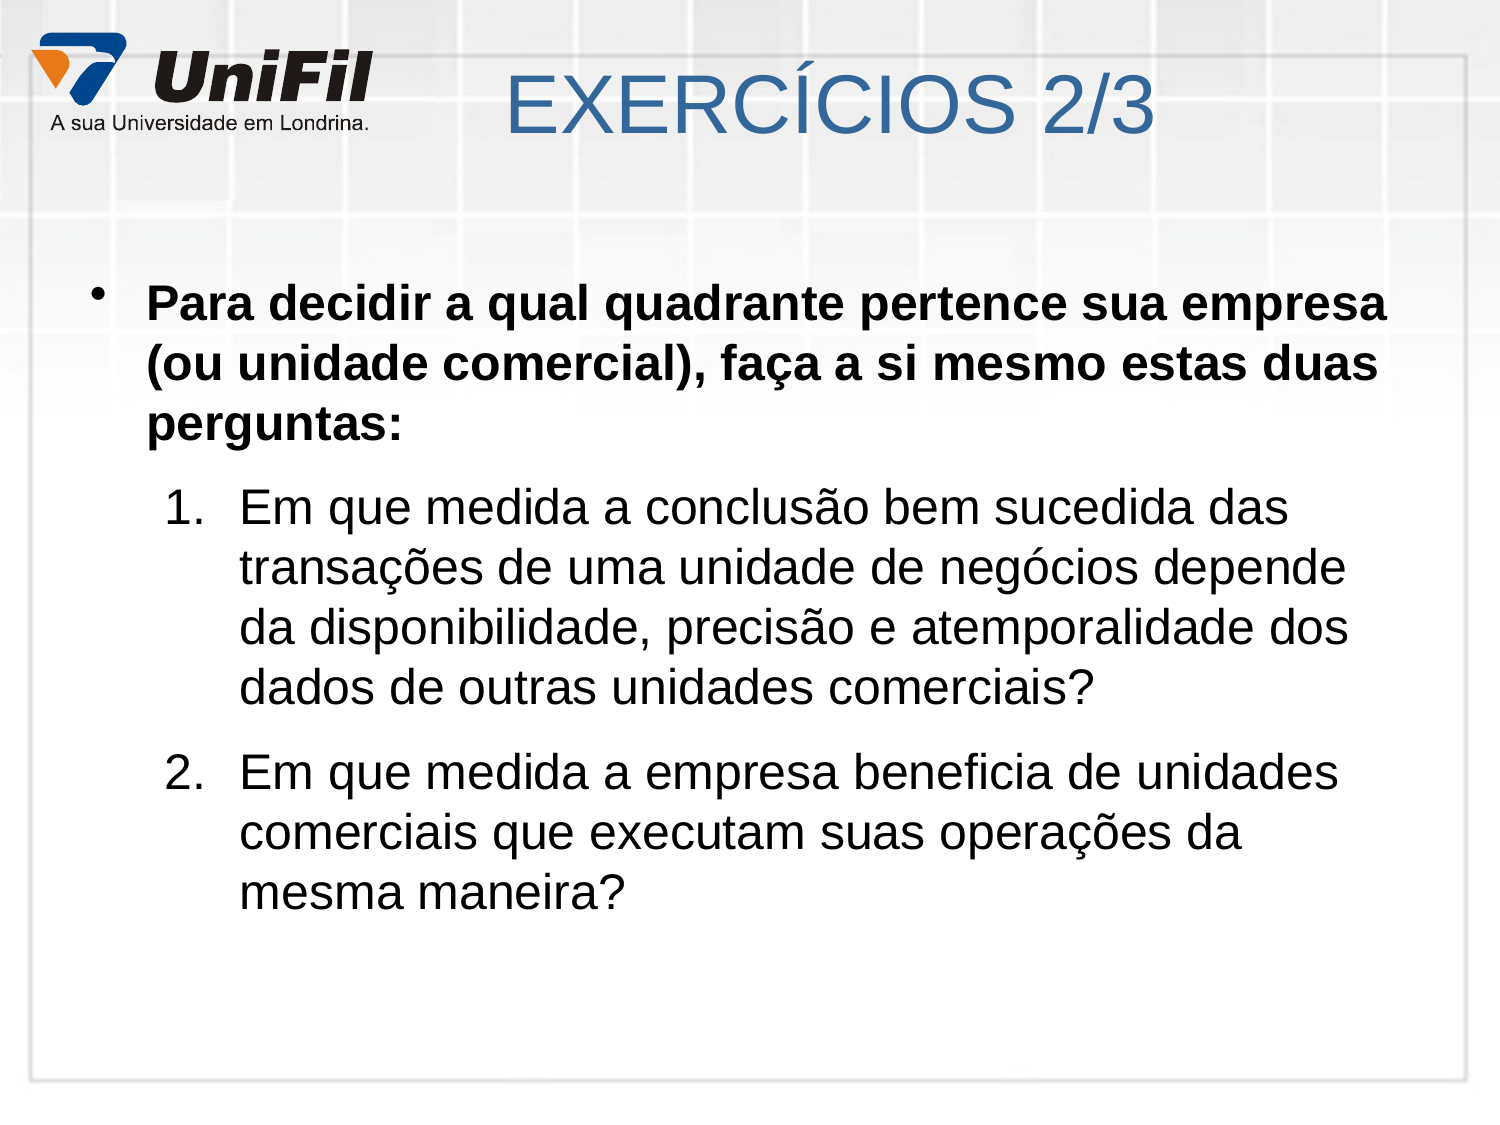

# EXERCÍCIOS 2/3
Para decidir a qual quadrante pertence sua empresa (ou unidade comercial), faça a si mesmo estas duas perguntas:
Em que medida a conclusão bem sucedida das transações de uma unidade de negócios depende da disponibilidade, precisão e atemporalidade dos dados de outras unidades comerciais?
Em que medida a empresa beneficia de unidades comerciais que executam suas operações da mesma maneira?